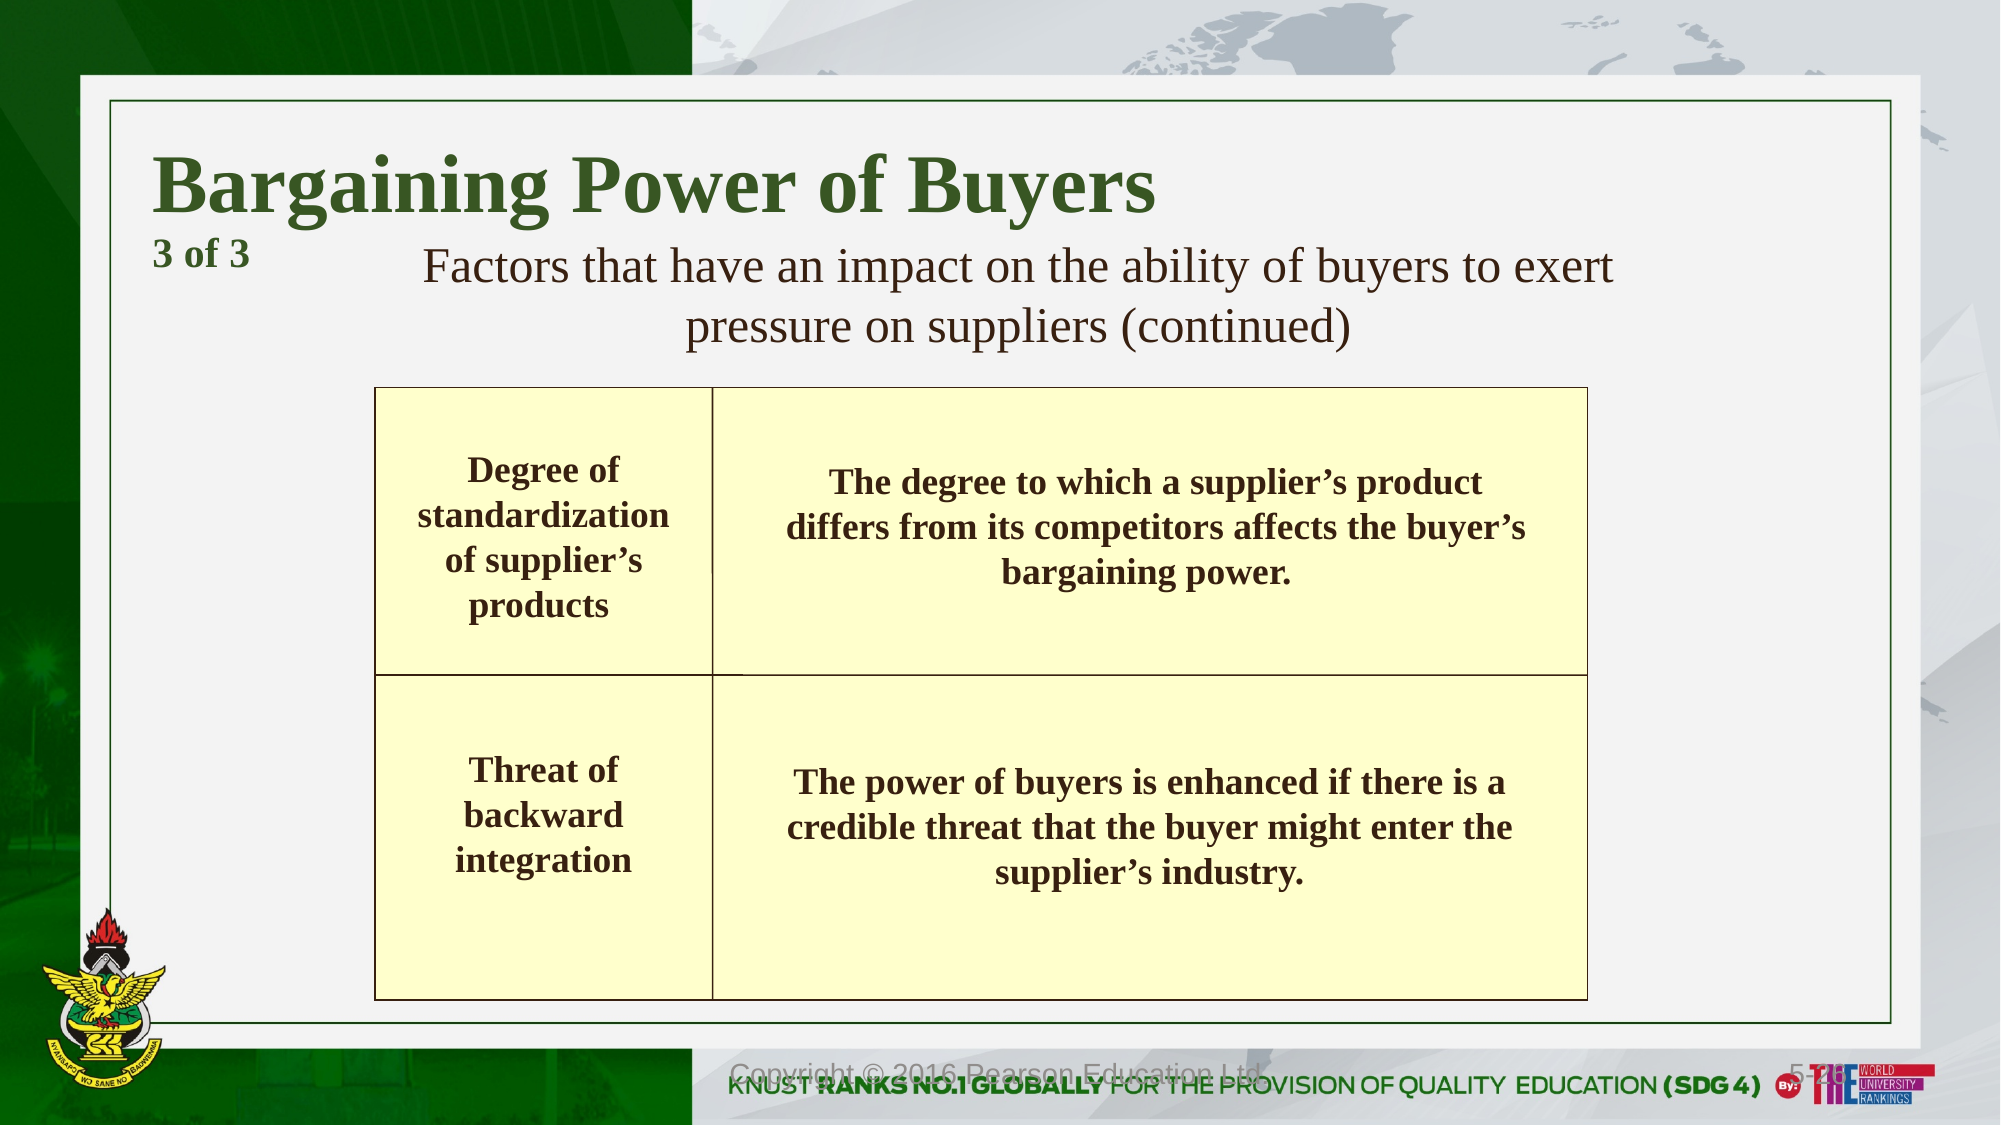

# Bargaining Power of Buyers 3 of 3

Factors that have an impact on the ability of buyers to exert pressure on suppliers (continued)

Degree of standardization of supplier’s products
The degree to which a supplier’s product differs from its competitors affects the buyer’s bargaining power.

Threat of backward integration
The power of buyers is enhanced if there is a credible threat that the buyer might enter the supplier’s industry.
Copyright © 2016 Pearson Education Ltd.
5-26